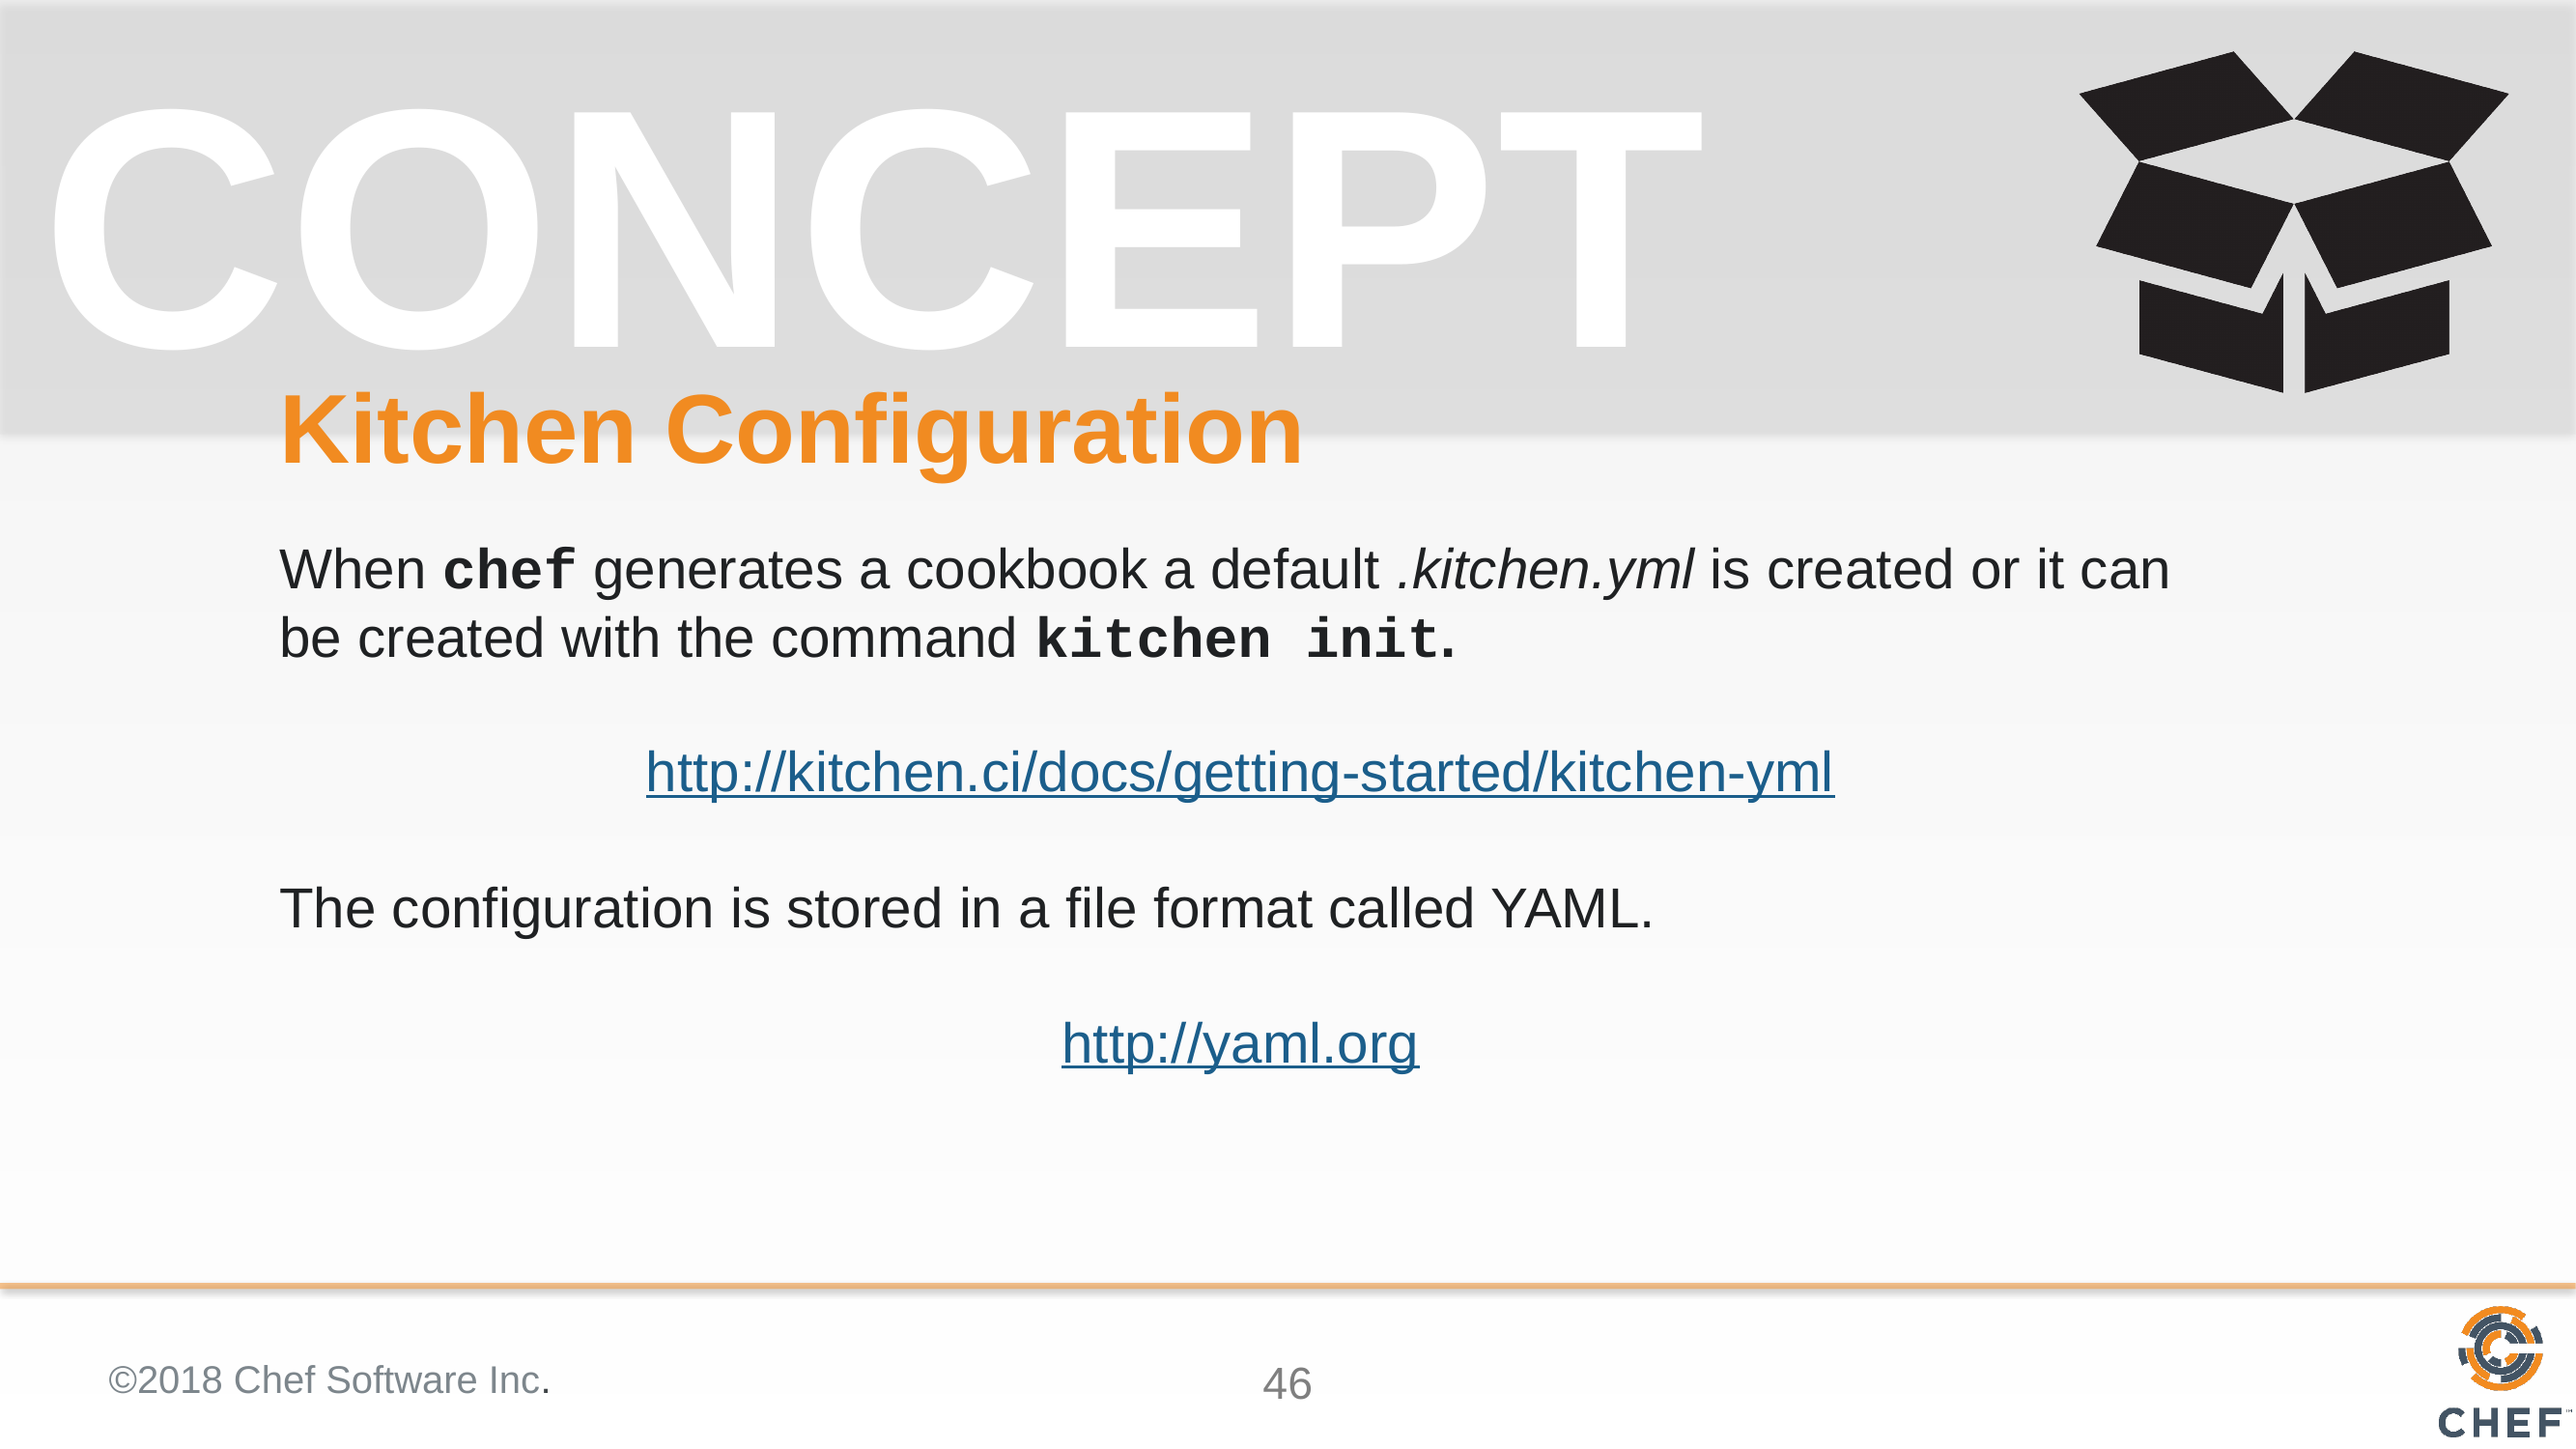

# Kitchen Configuration
When chef generates a cookbook a default .kitchen.yml is created or it can be created with the command kitchen init.

http://kitchen.ci/docs/getting-started/kitchen-yml

The configuration is stored in a file format called YAML.

http://yaml.org